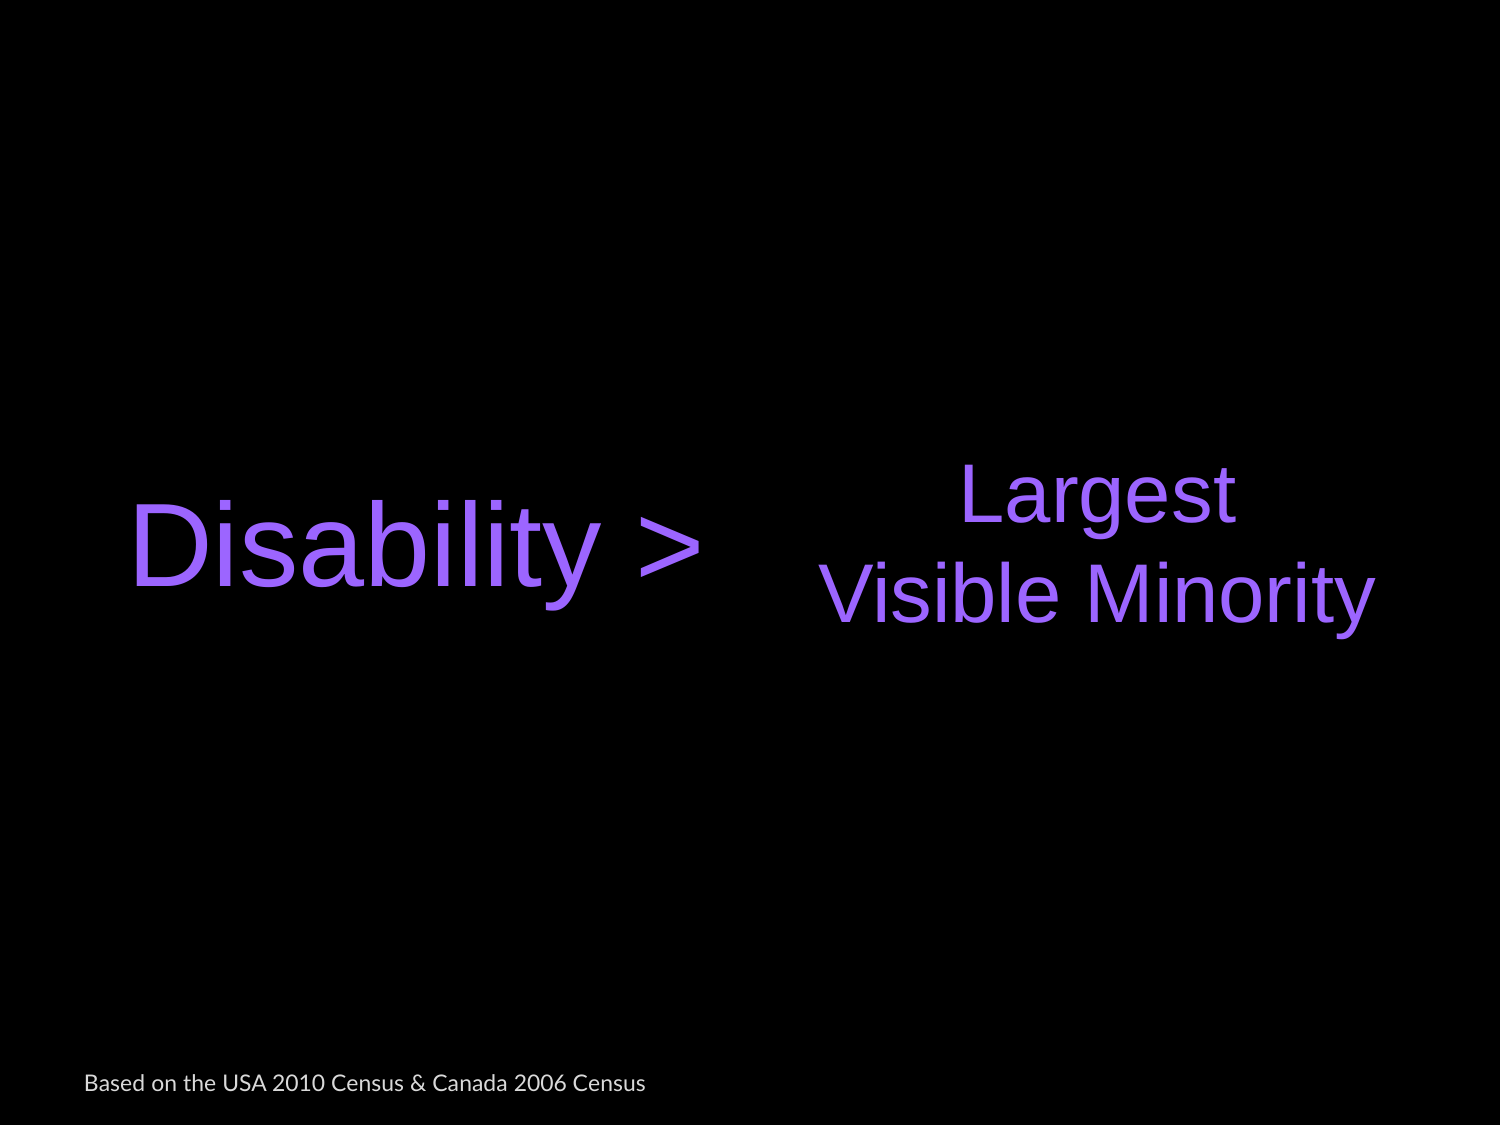

# Disability >
Largest
Visible Minority
Based on the USA 2010 Census & Canada 2006 Census